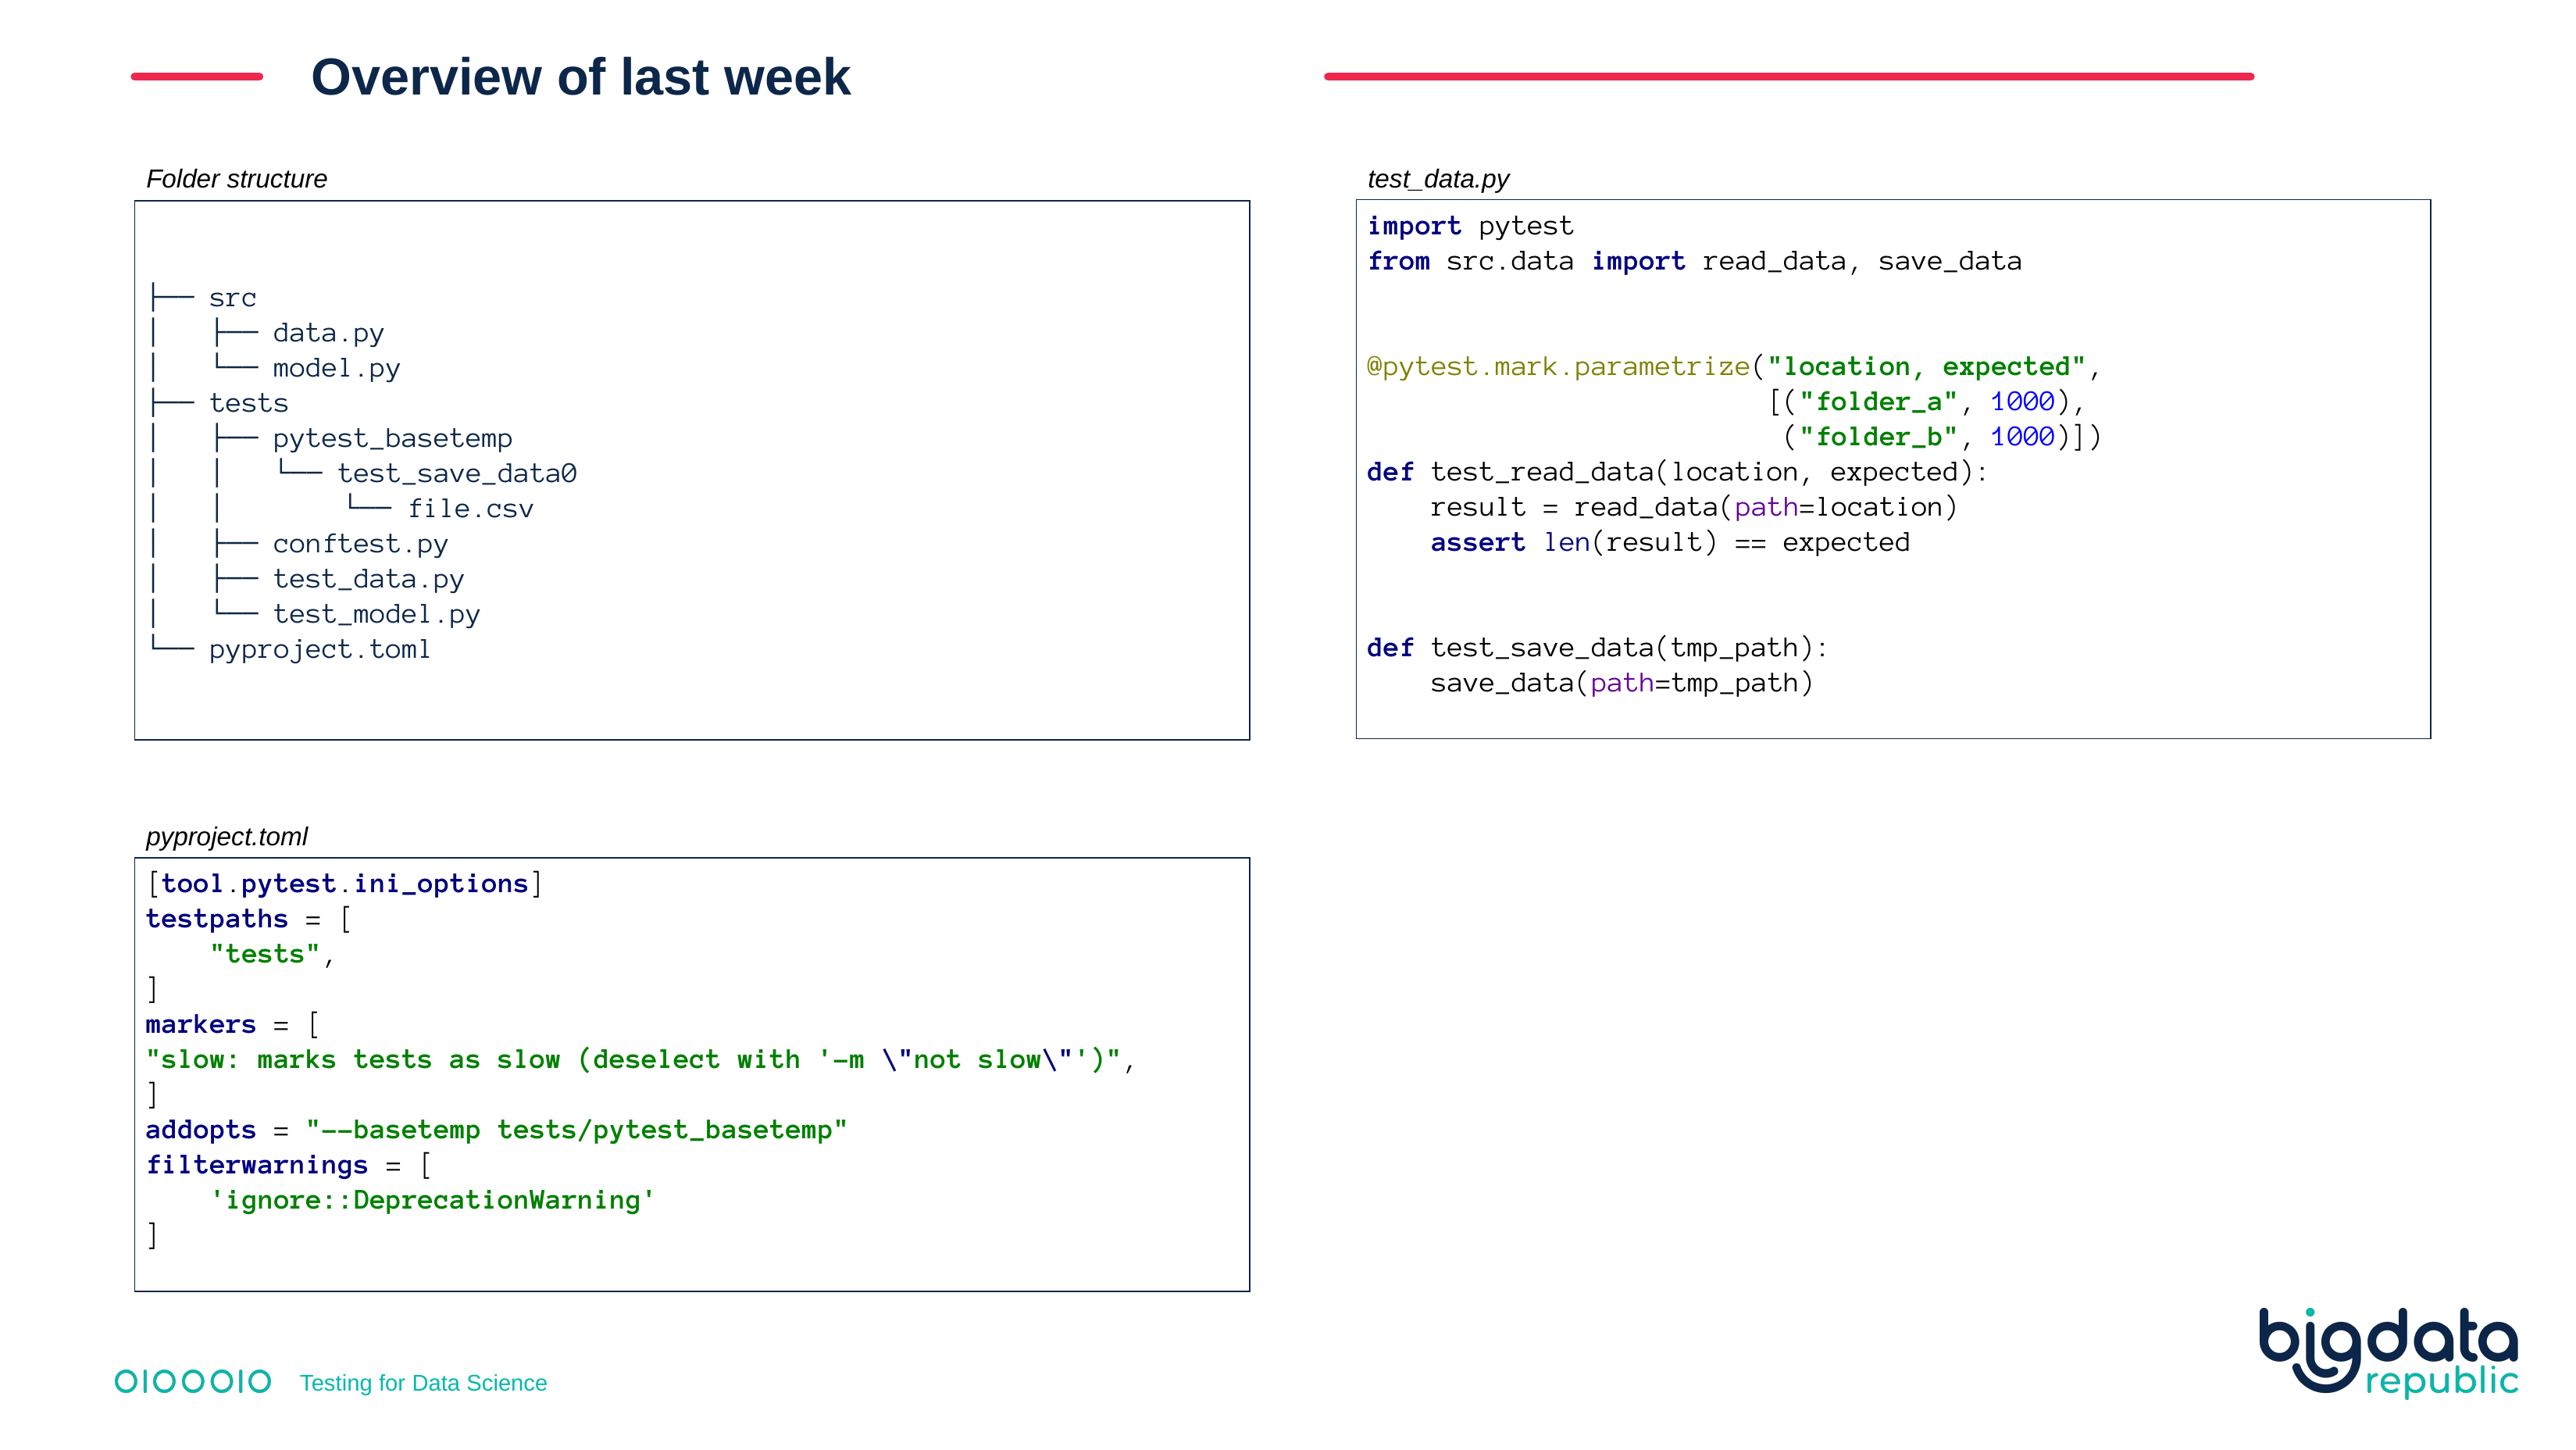

Overview of last week
Folder structure

├── src
│   ├── data.py
│   └── model.py
├── tests
│   ├── pytest_basetemp
│   │   └── test_save_data0
│   │	     └── file.csv
│   ├── conftest.py
│   ├── test_data.py
│   └── test_model.py
└── pyproject.toml

test_data.py
import pytest
from src.data import read_data, save_data
@pytest.mark.parametrize("location, expected",
                         [("folder_a", 1000),
                          ("folder_b", 1000)])
def test_read_data(location, expected):
    result = read_data(path=location)
    assert len(result) == expected
def test_save_data(tmp_path):
    save_data(path=tmp_path)

pyproject.toml
[tool.pytest.ini_options]
testpaths = [
    "tests",
]
markers = [
"slow: marks tests as slow (deselect with '-m \"not slow\"')",
]
addopts = "--basetemp tests/pytest_basetemp"
filterwarnings = [
    'ignore::DeprecationWarning'
]

Testing for Data Science